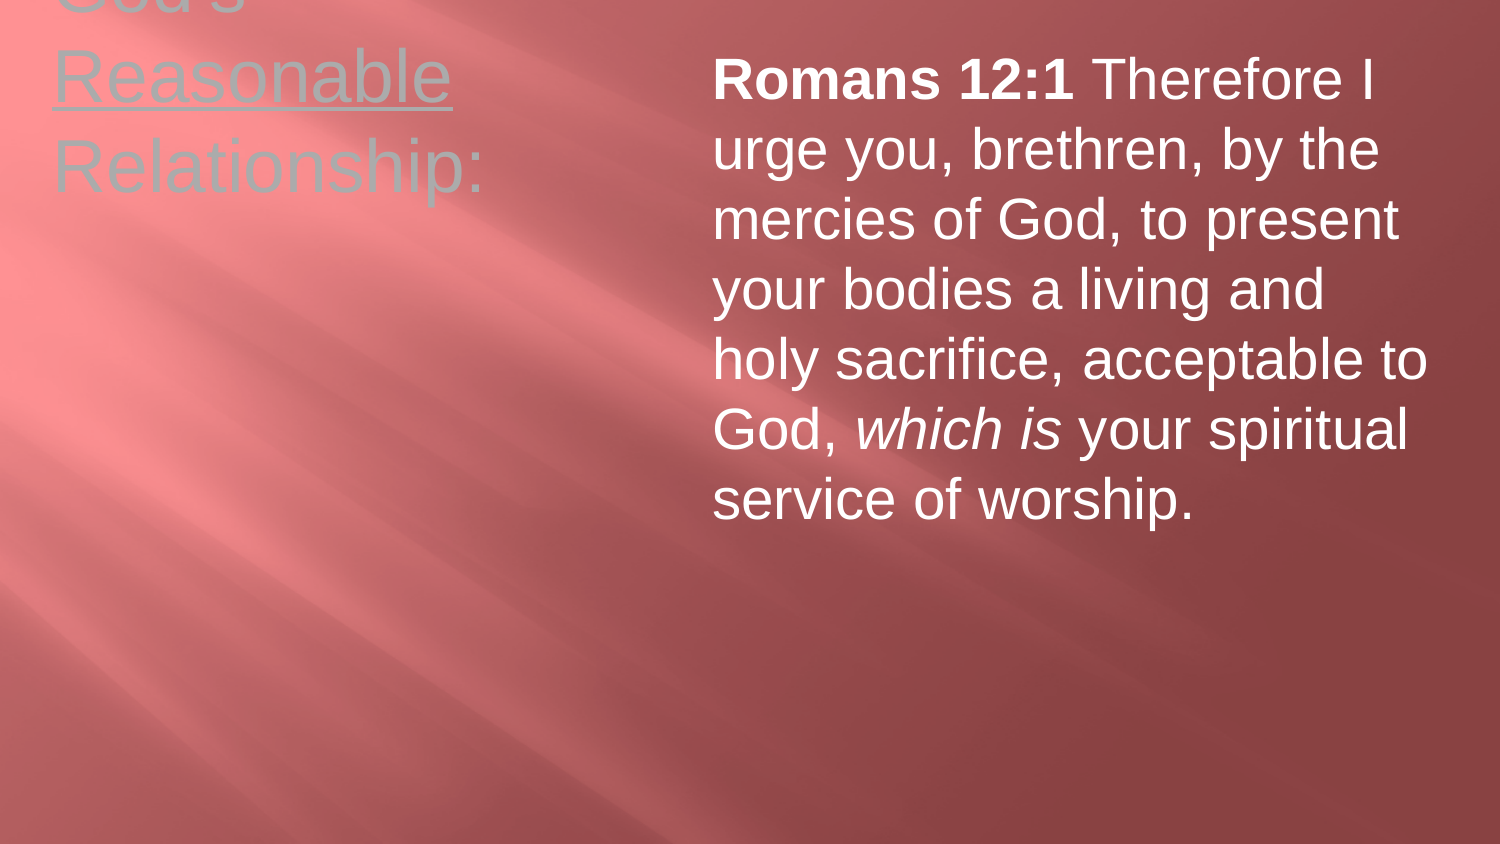

Romans 12:1 Therefore I urge you, brethren, by the mercies of God, to present your bodies a living and holy sacrifice, acceptable to God, which is your spiritual service of worship.
# God’s Reasonable Relationship: